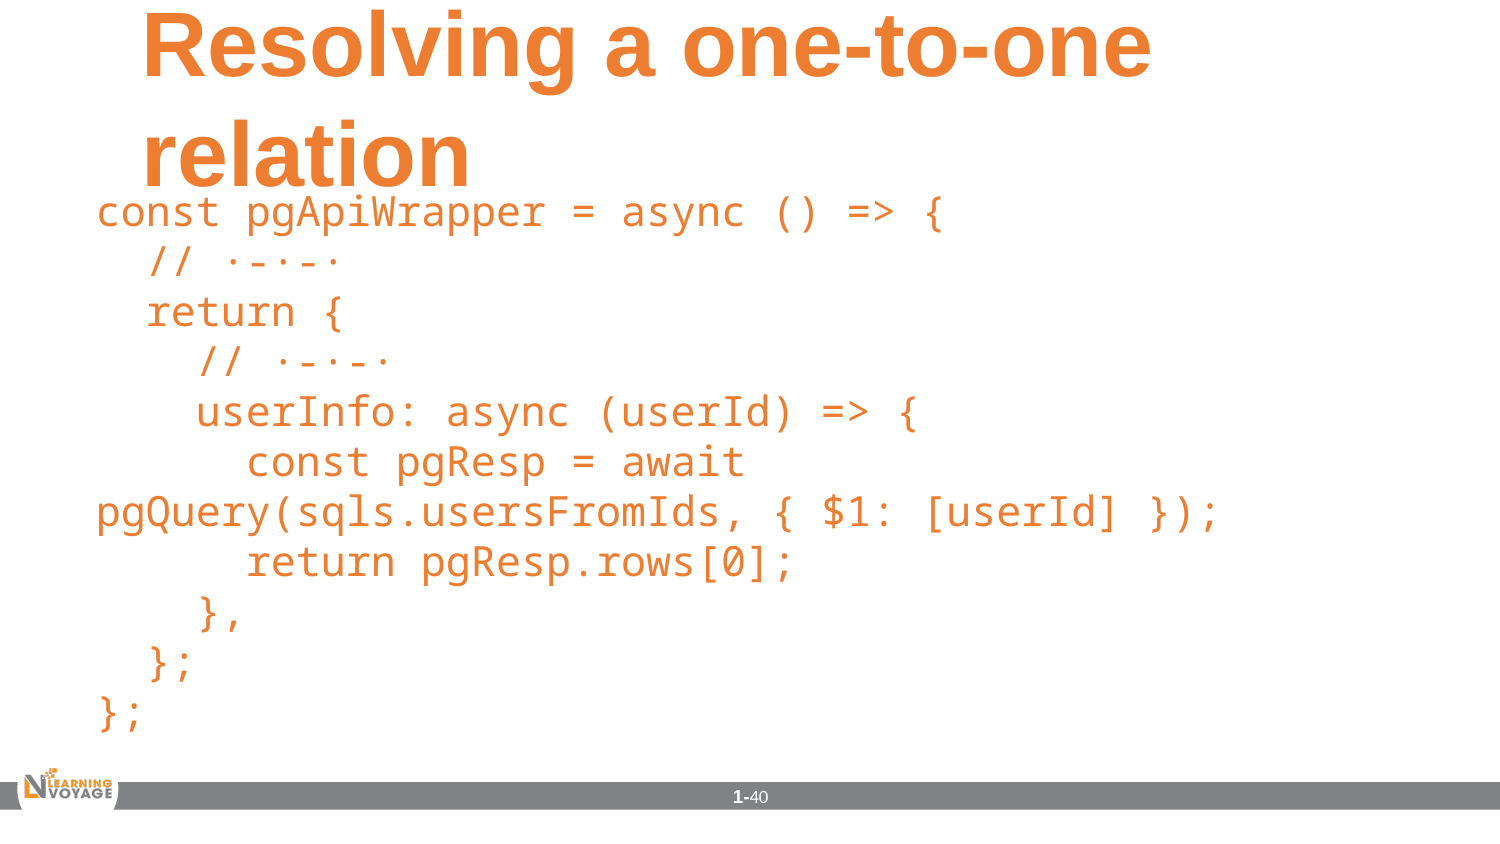

Resolving a one-to-one relation
const pgApiWrapper = async () => {
  // ·-·-·
  return {
    // ·-·-·
    userInfo: async (userId) => {
      const pgResp = await pgQuery(sqls.usersFromIds, { $1: [userId] });
      return pgResp.rows[0];
    },
  };
};
1-40